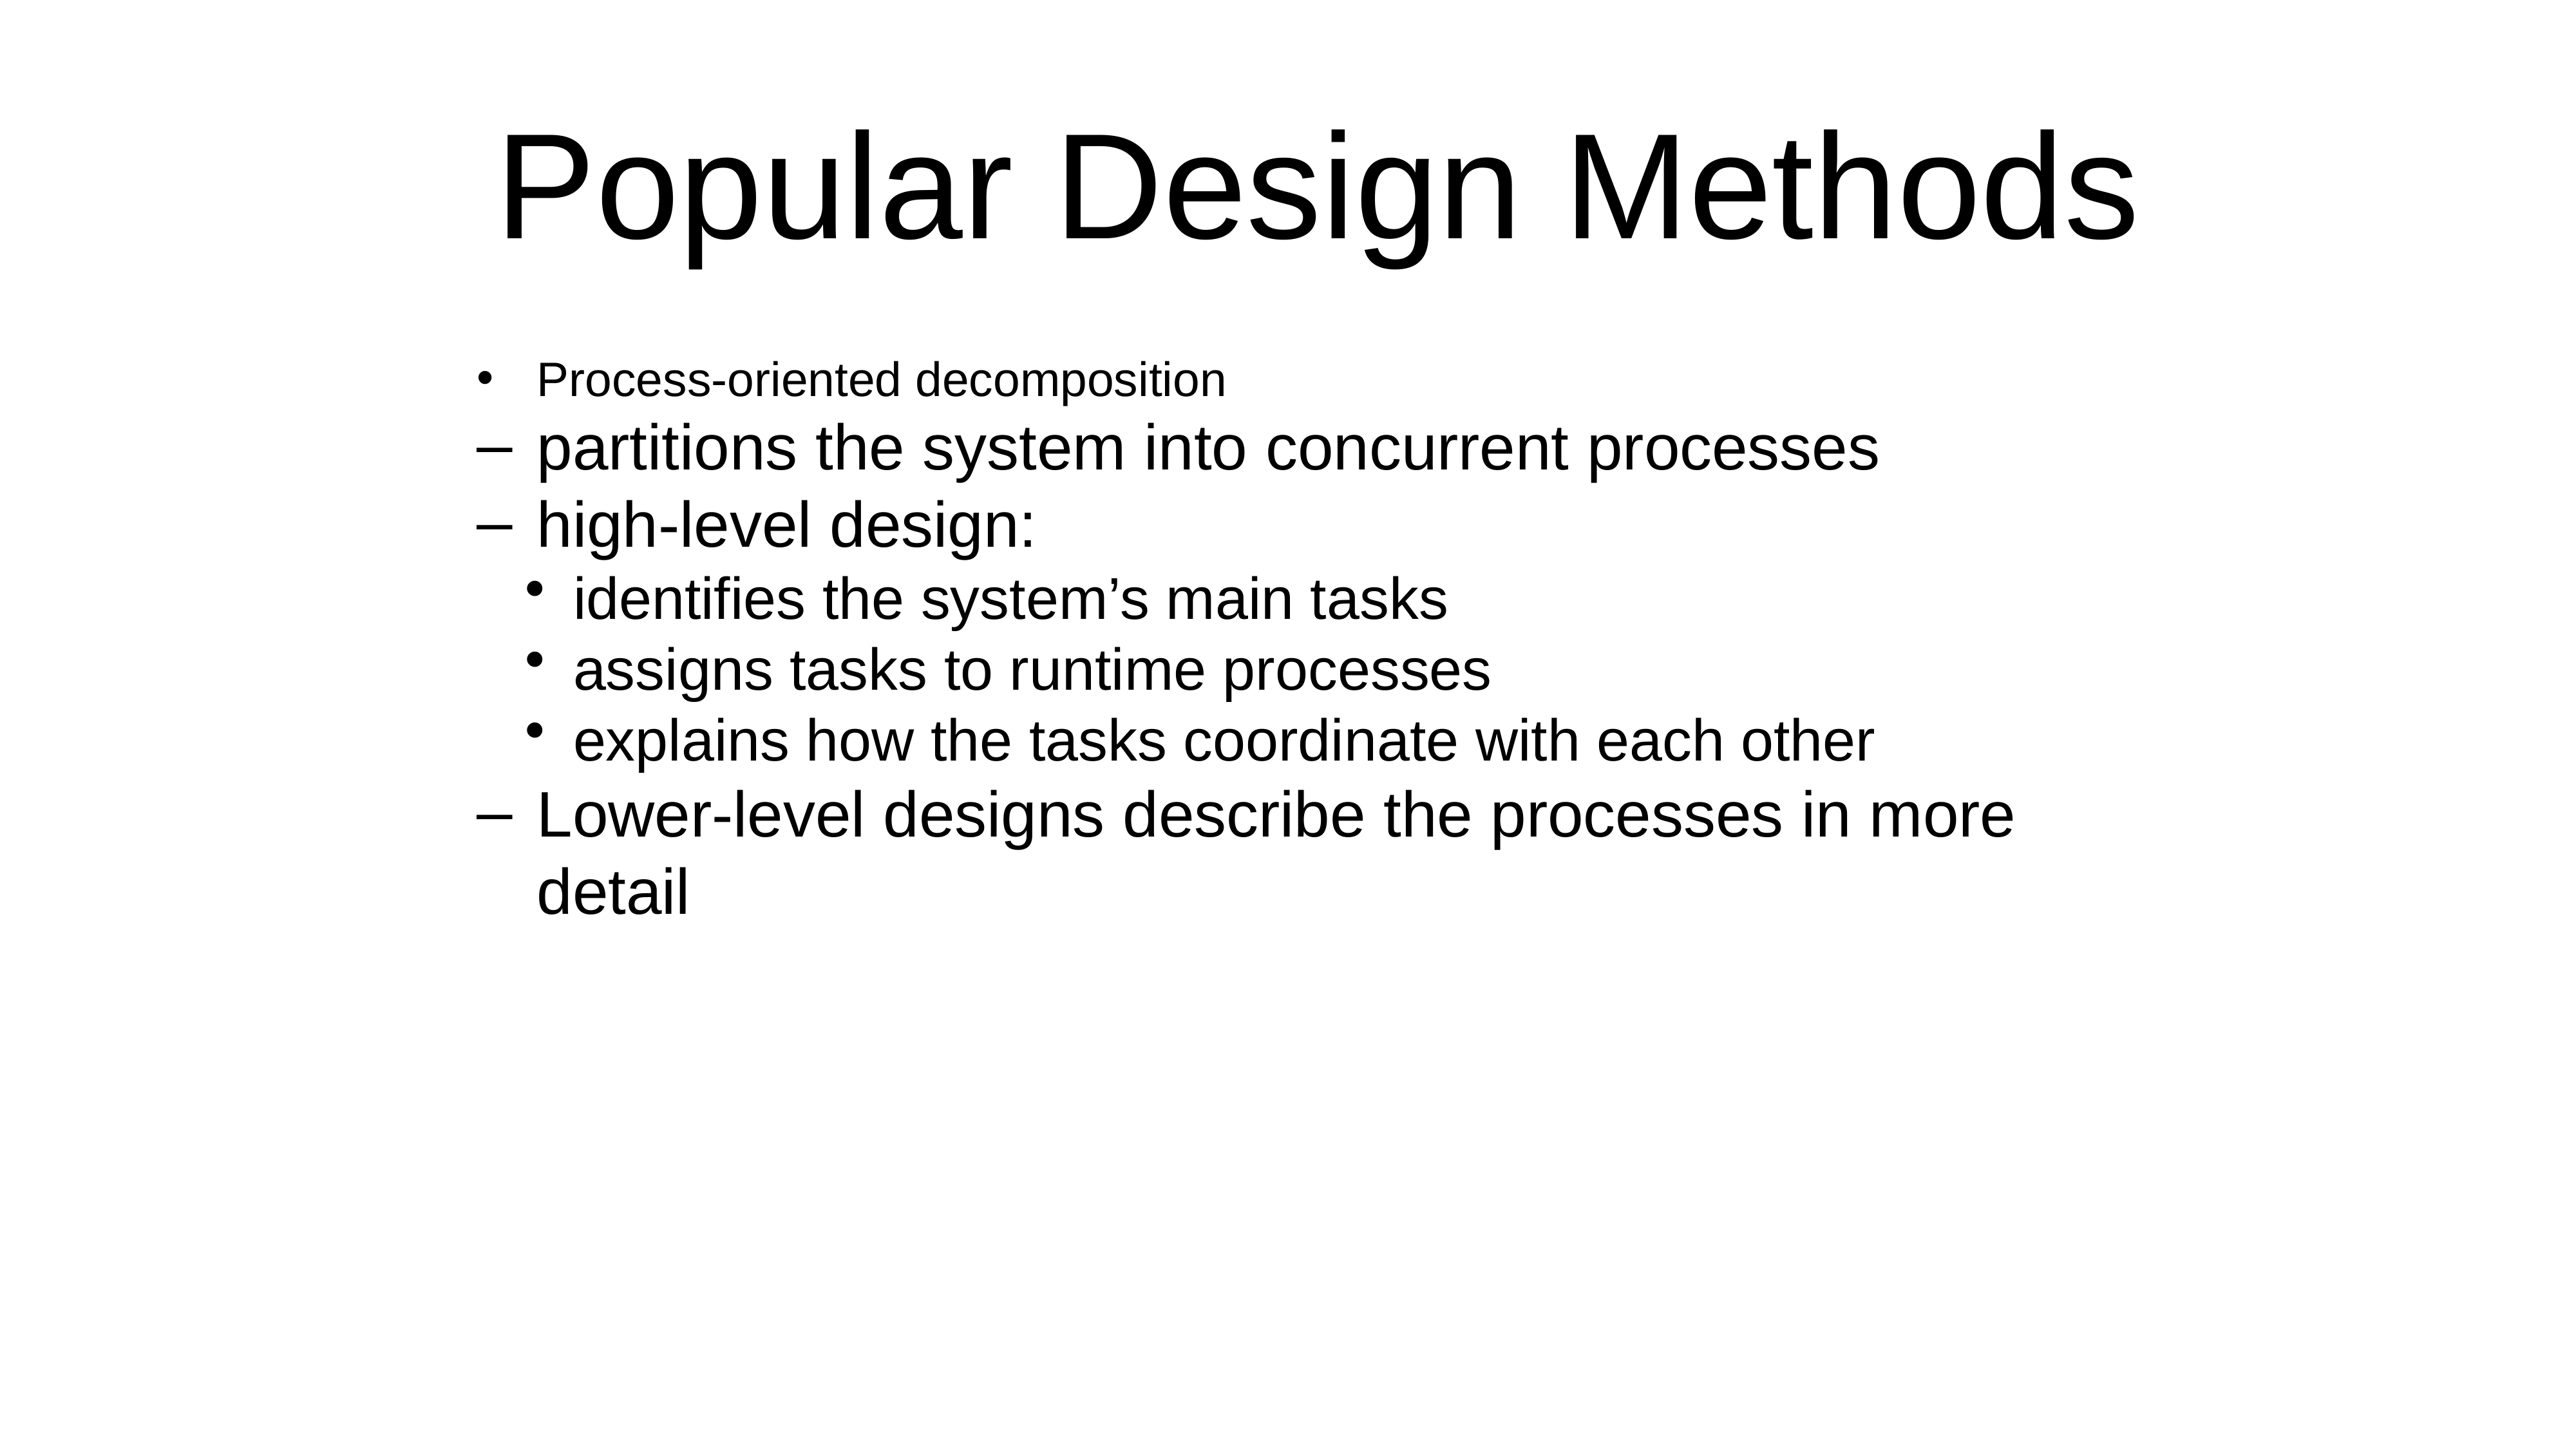

Popular Design Methods
Process-oriented decomposition
partitions the system into concurrent processes
high-level design:
identifies the system’s main tasks
assigns tasks to runtime processes
explains how the tasks coordinate with each other
Lower-level designs describe the processes in more detail